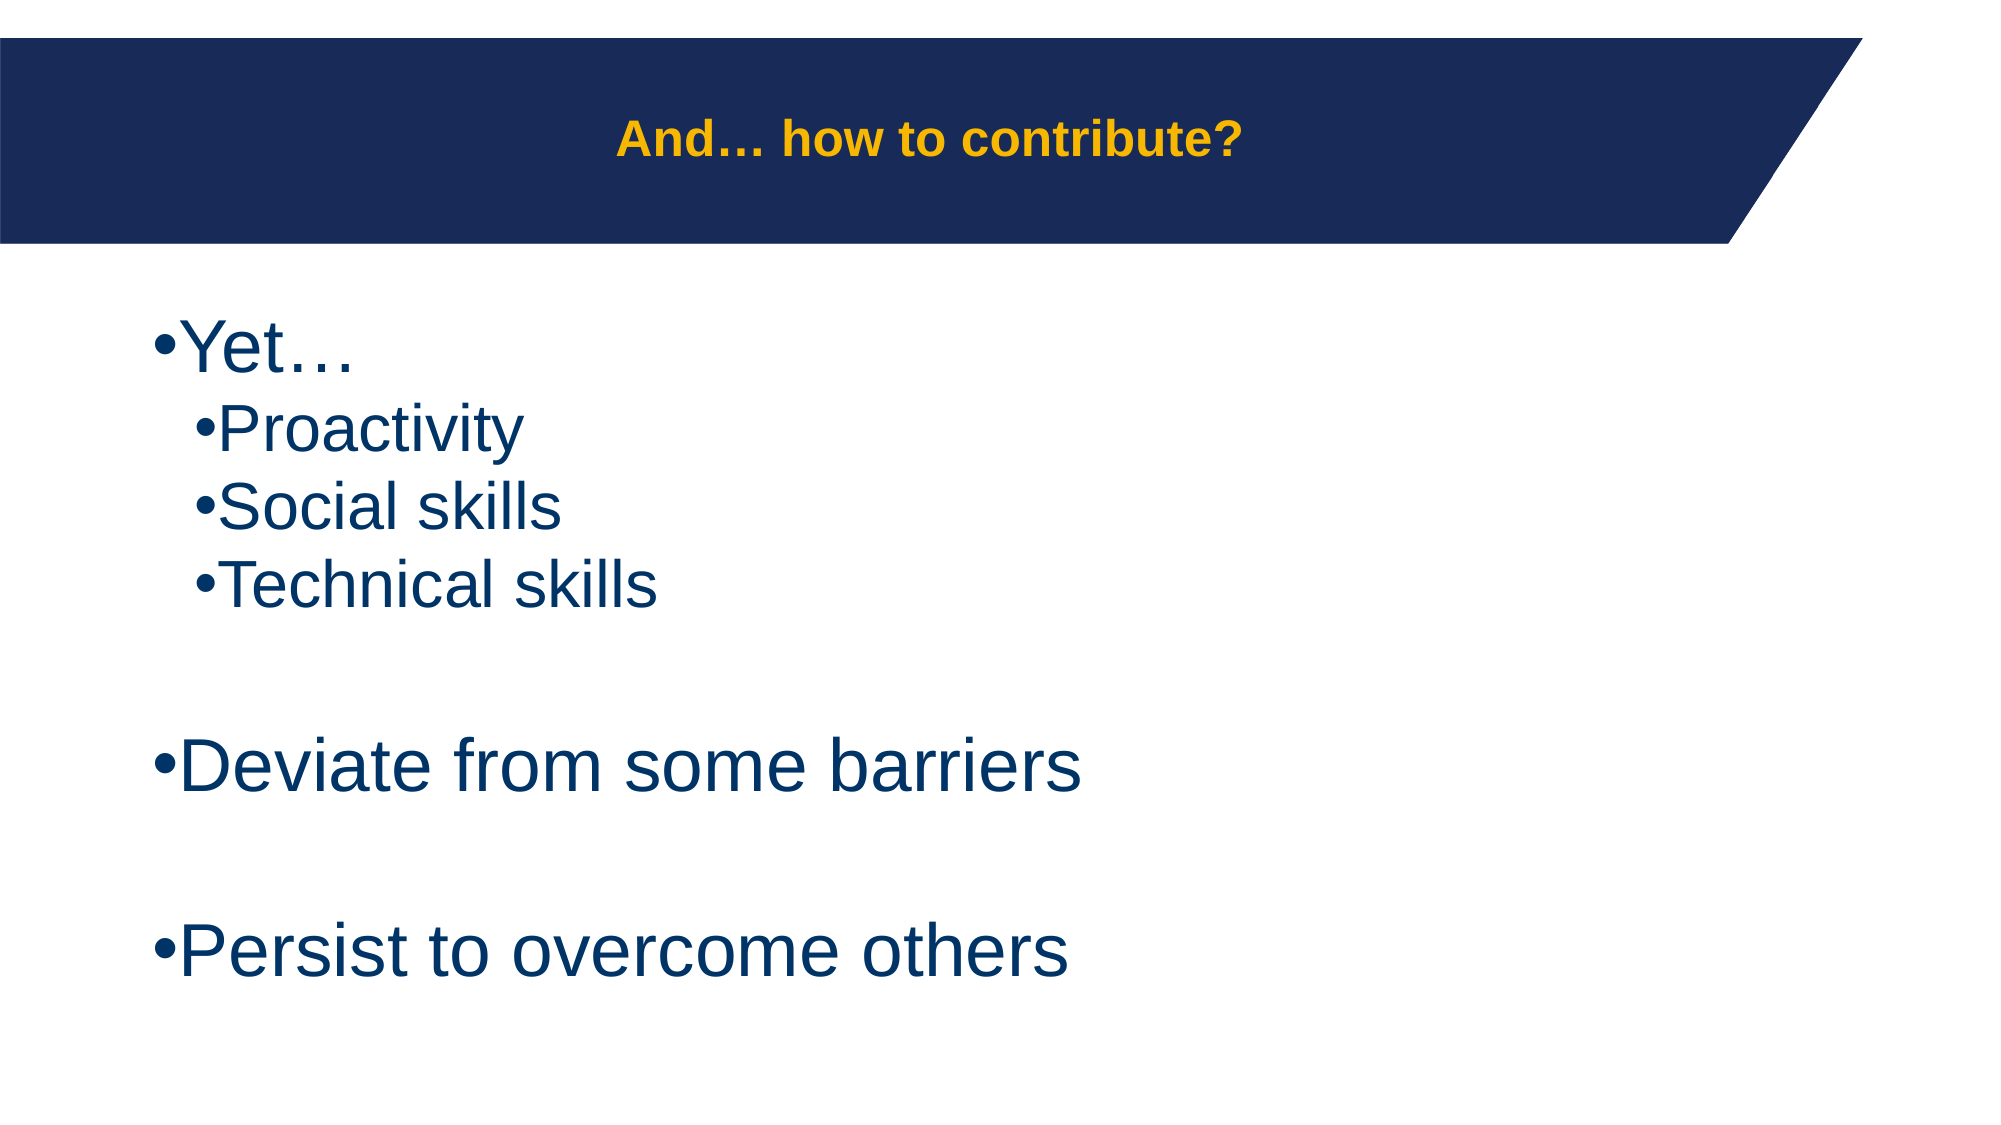

# And… how to contribute?
Yet…
Proactivity
Social skills
Technical skills

Deviate from some barriers

Persist to overcome others